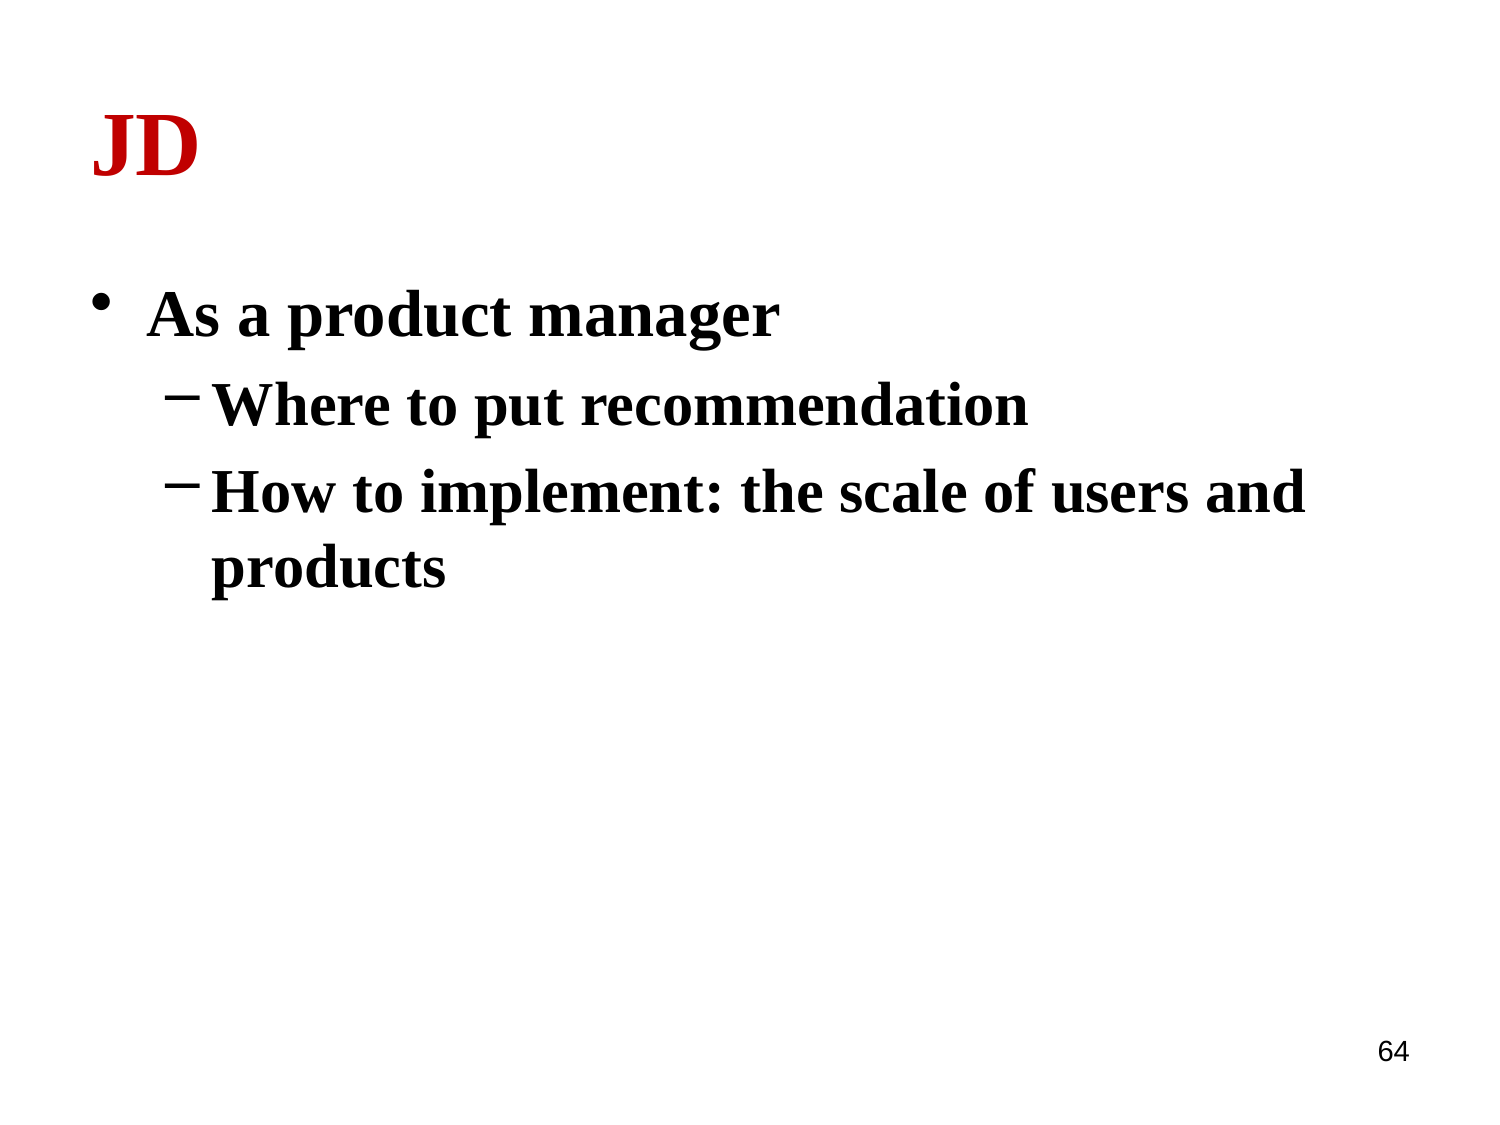

# JD
As a product manager
Where to put recommendation
How to implement: the scale of users and products
64